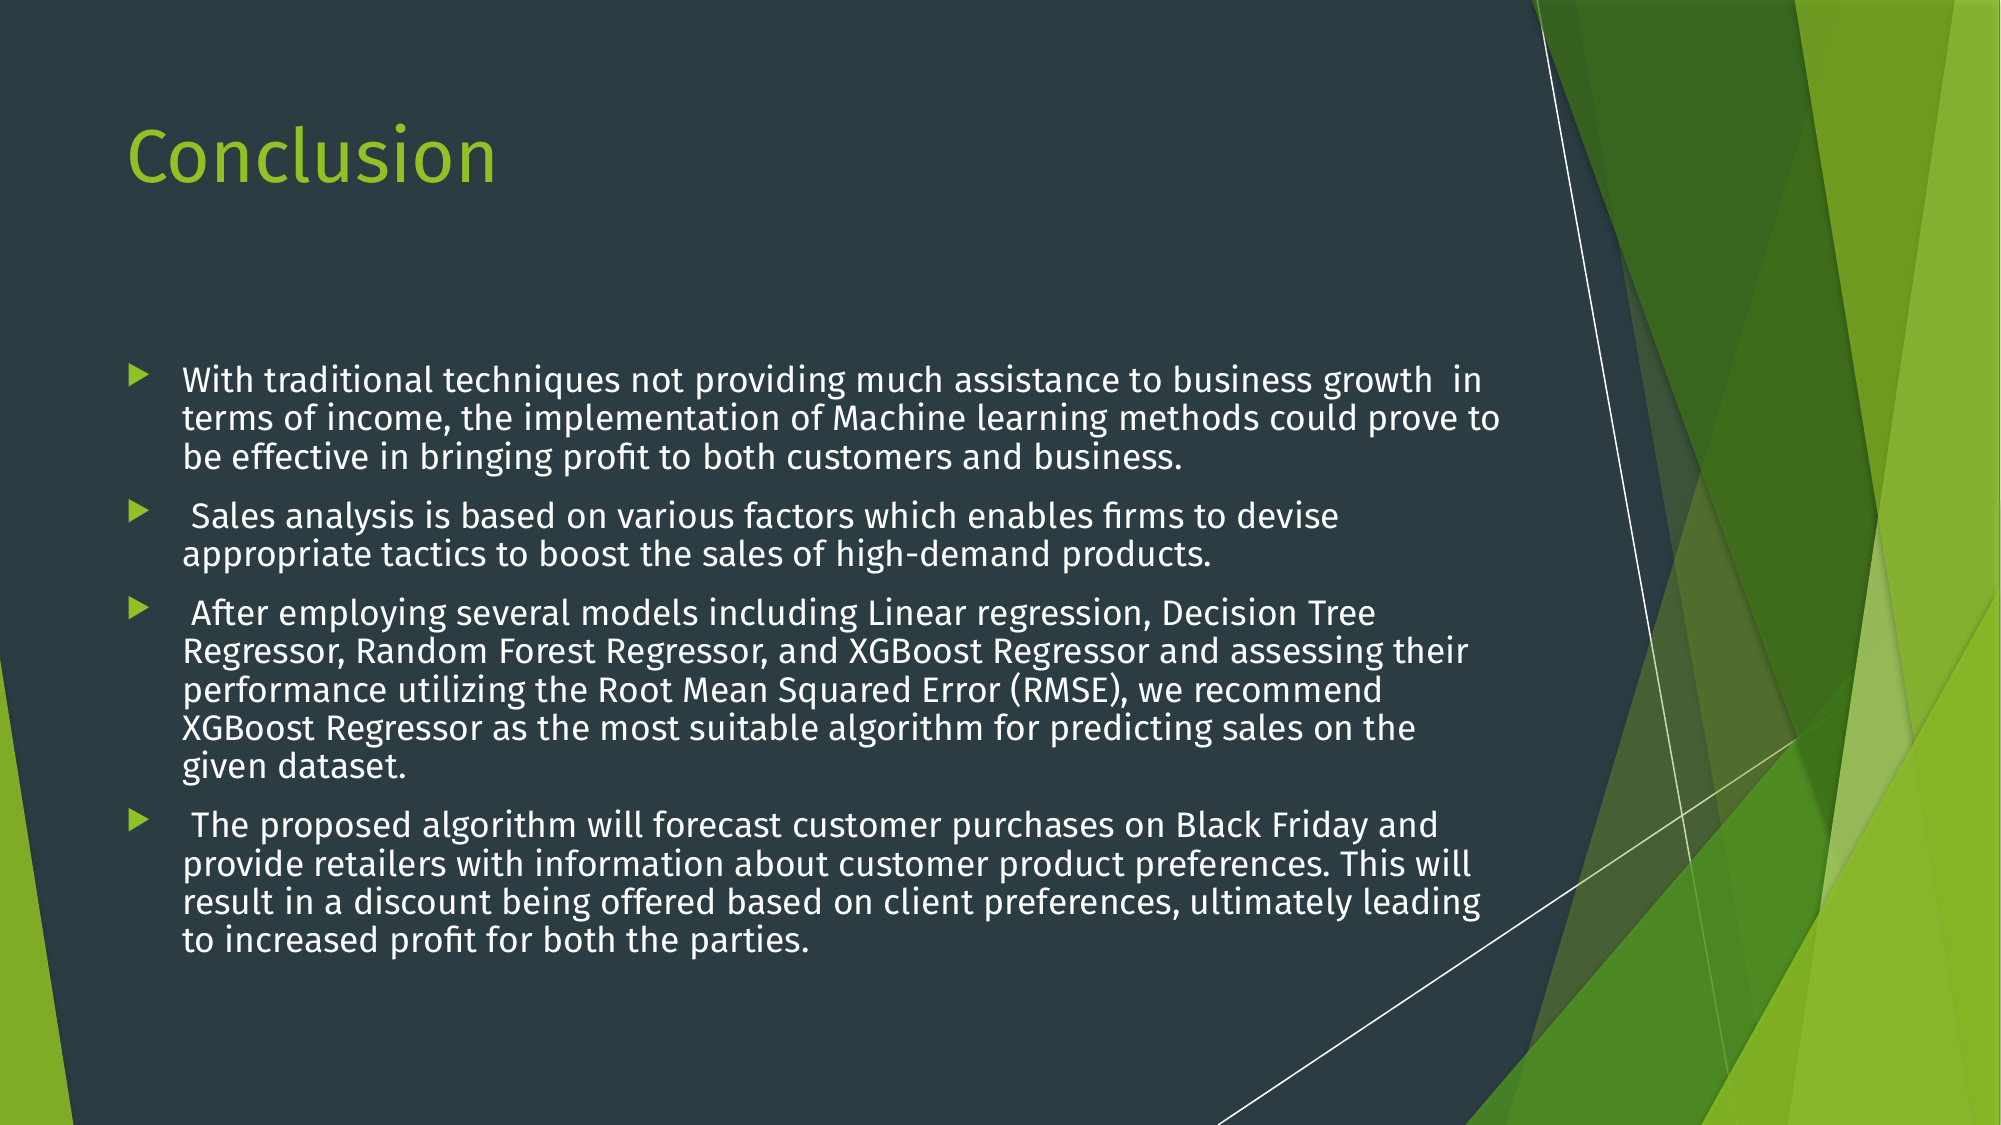

# Conclusion
With traditional techniques not providing much assistance to business growth  in terms of income, the implementation of Machine learning methods could prove to be effective in bringing profit to both customers and business.
 Sales analysis is based on various factors which enables firms to devise appropriate tactics to boost the sales of high-demand products.
 After employing several models including Linear regression, Decision Tree Regressor, Random Forest Regressor, and XGBoost Regressor and assessing their performance utilizing the Root Mean Squared Error (RMSE), we recommend XGBoost Regressor as the most suitable algorithm for predicting sales on the given dataset.
 The proposed algorithm will forecast customer purchases on Black Friday and provide retailers with information about customer product preferences. This will result in a discount being offered based on client preferences, ultimately leading to increased profit for both the parties.